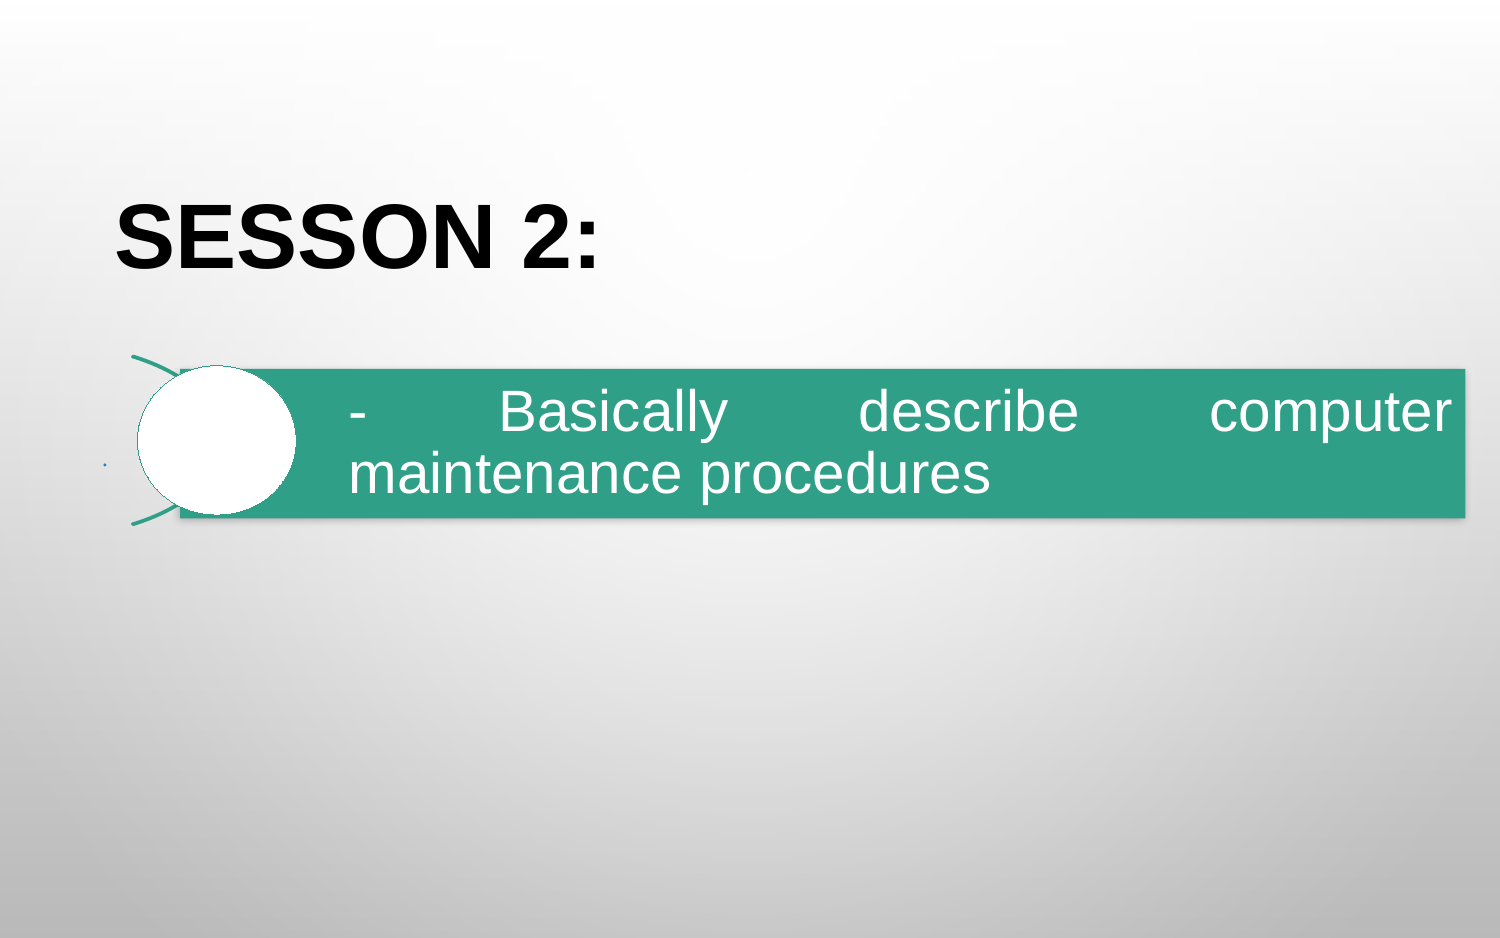

#
SESSON 2:
- Basically describe computer maintenance procedures